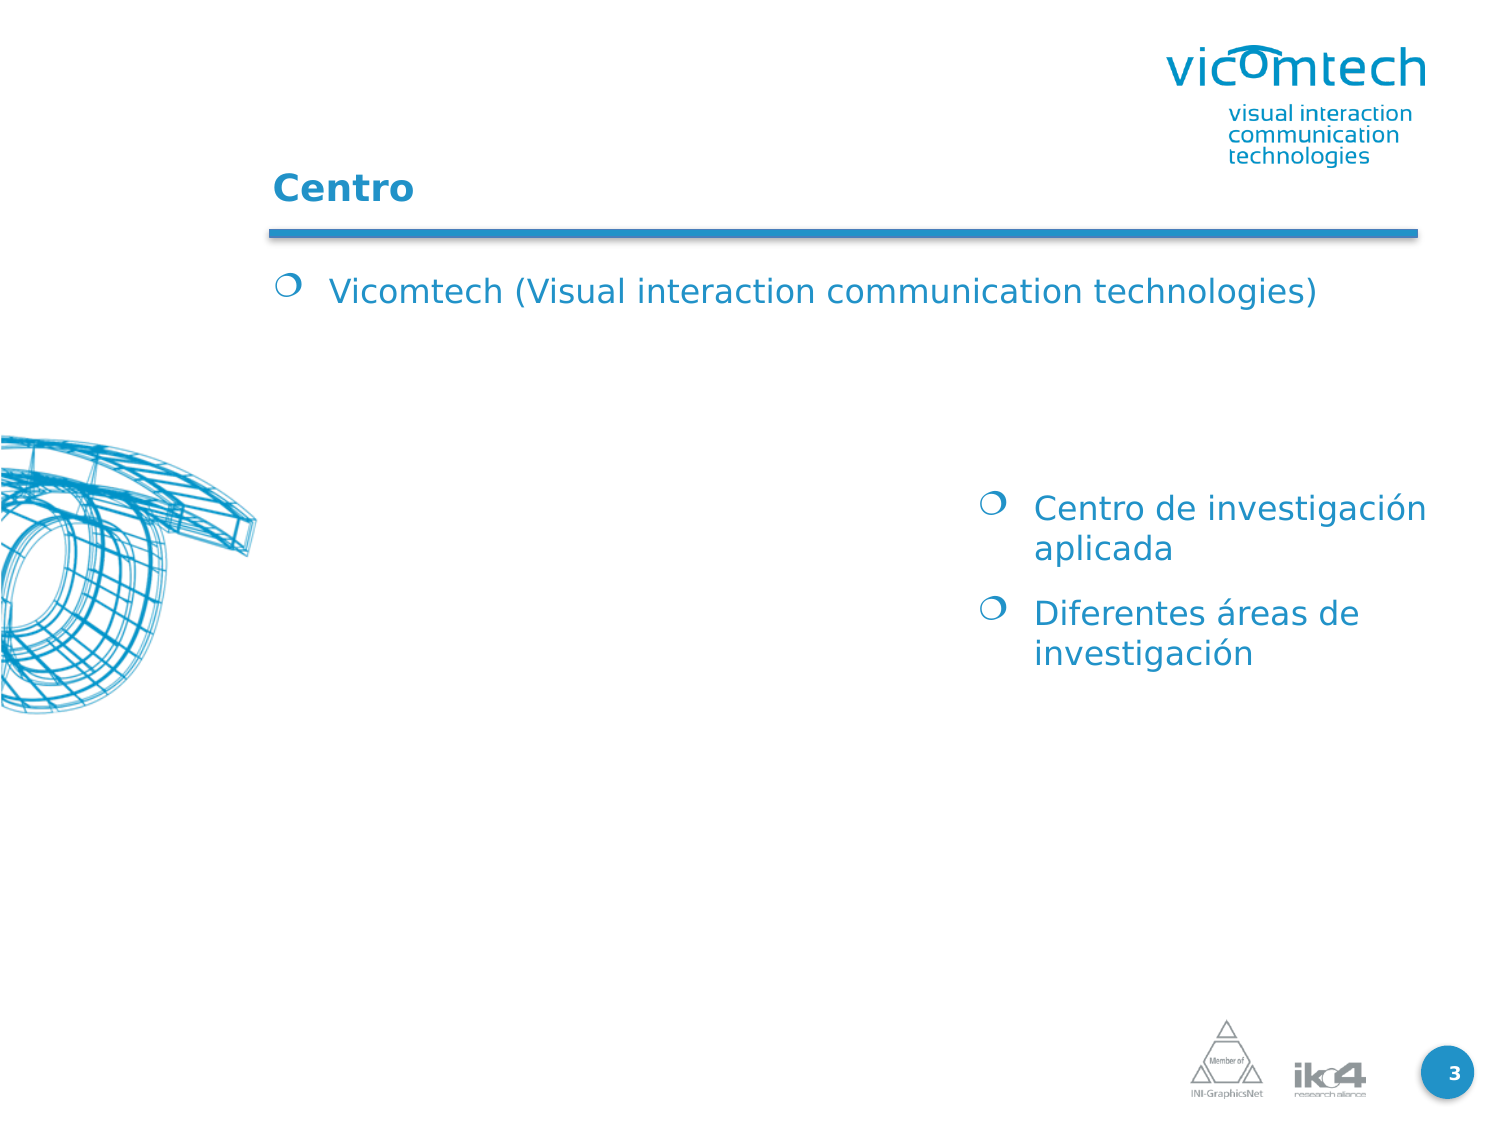

Centro
Vicomtech (Visual interaction communication technologies)

Centro de investigación aplicada
Diferentes áreas de investigación

3